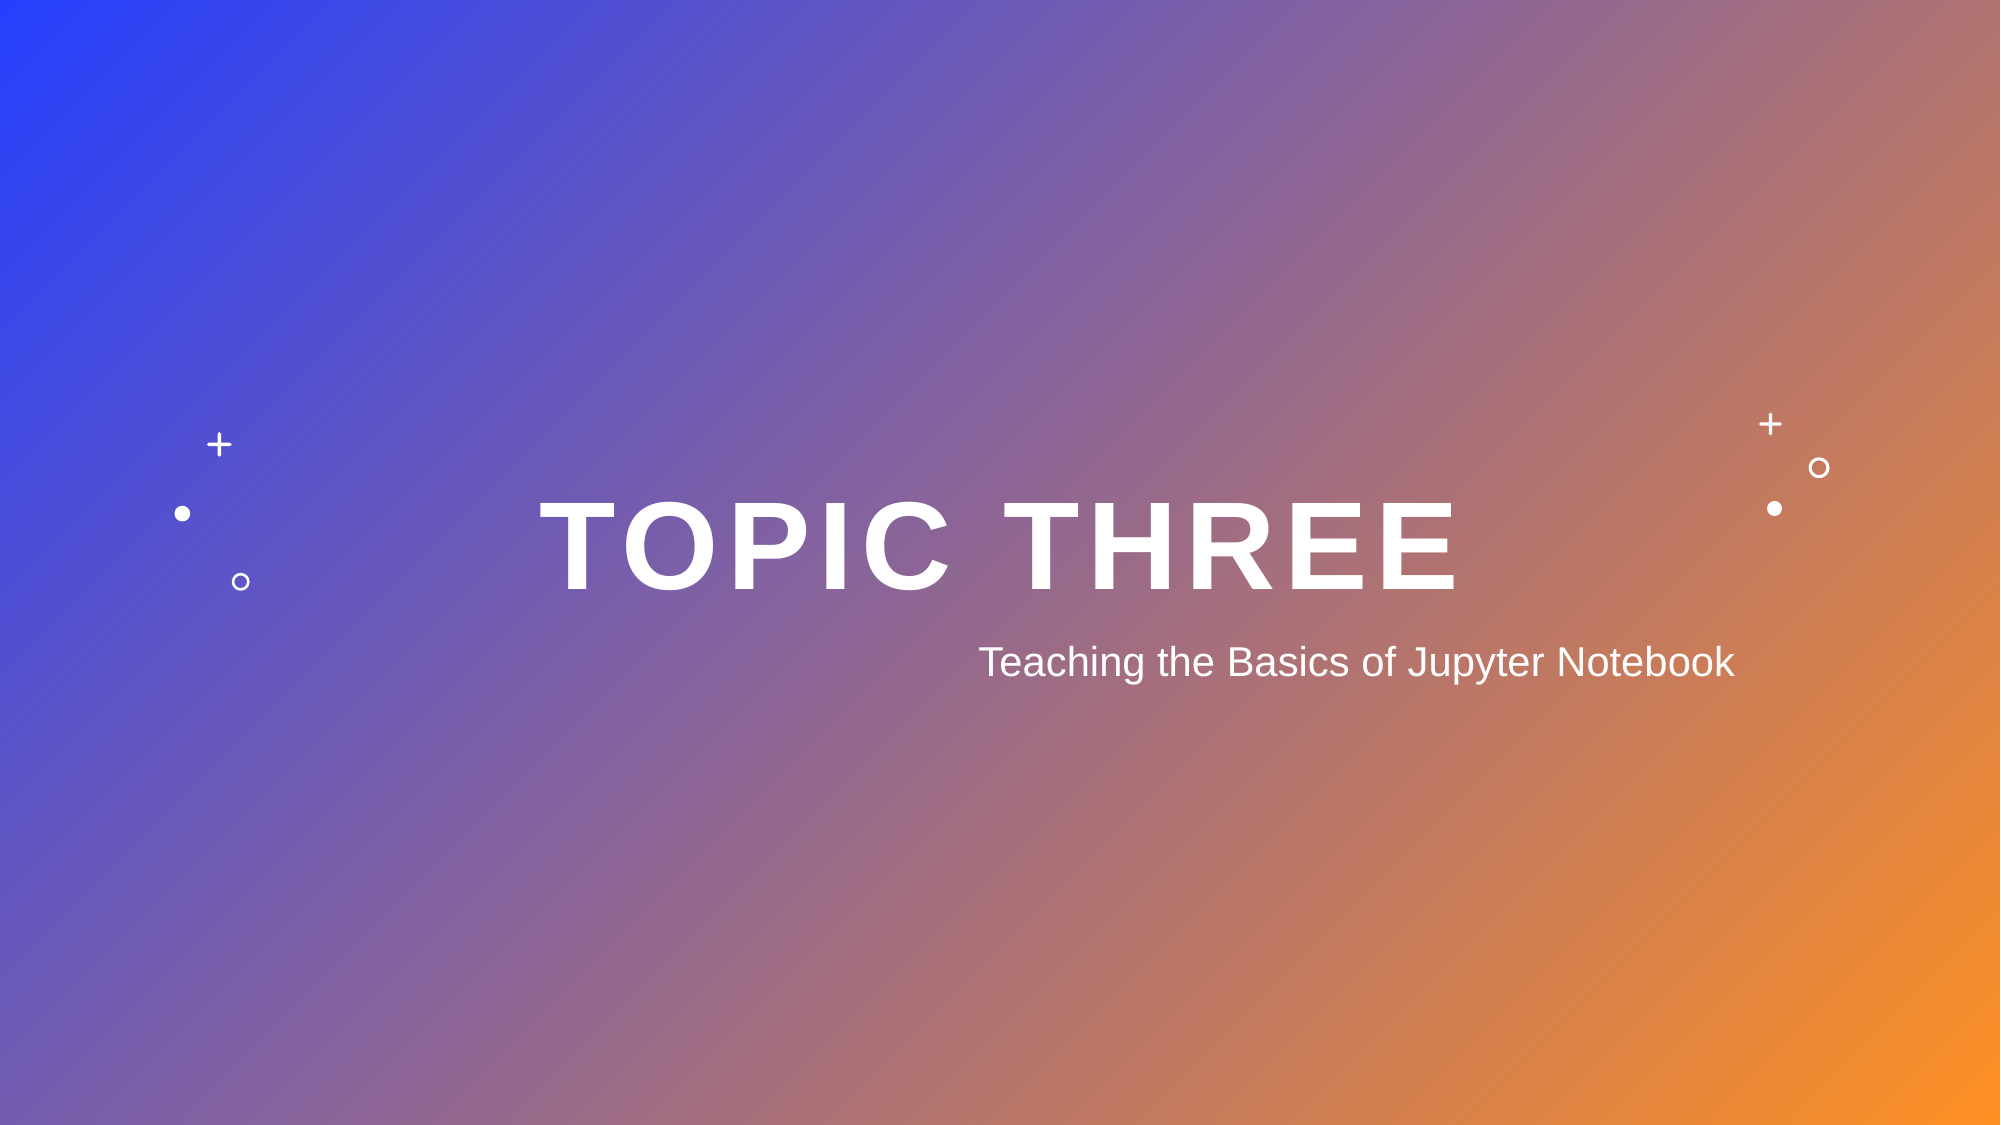

# Topic three
Teaching the Basics of Jupyter Notebook